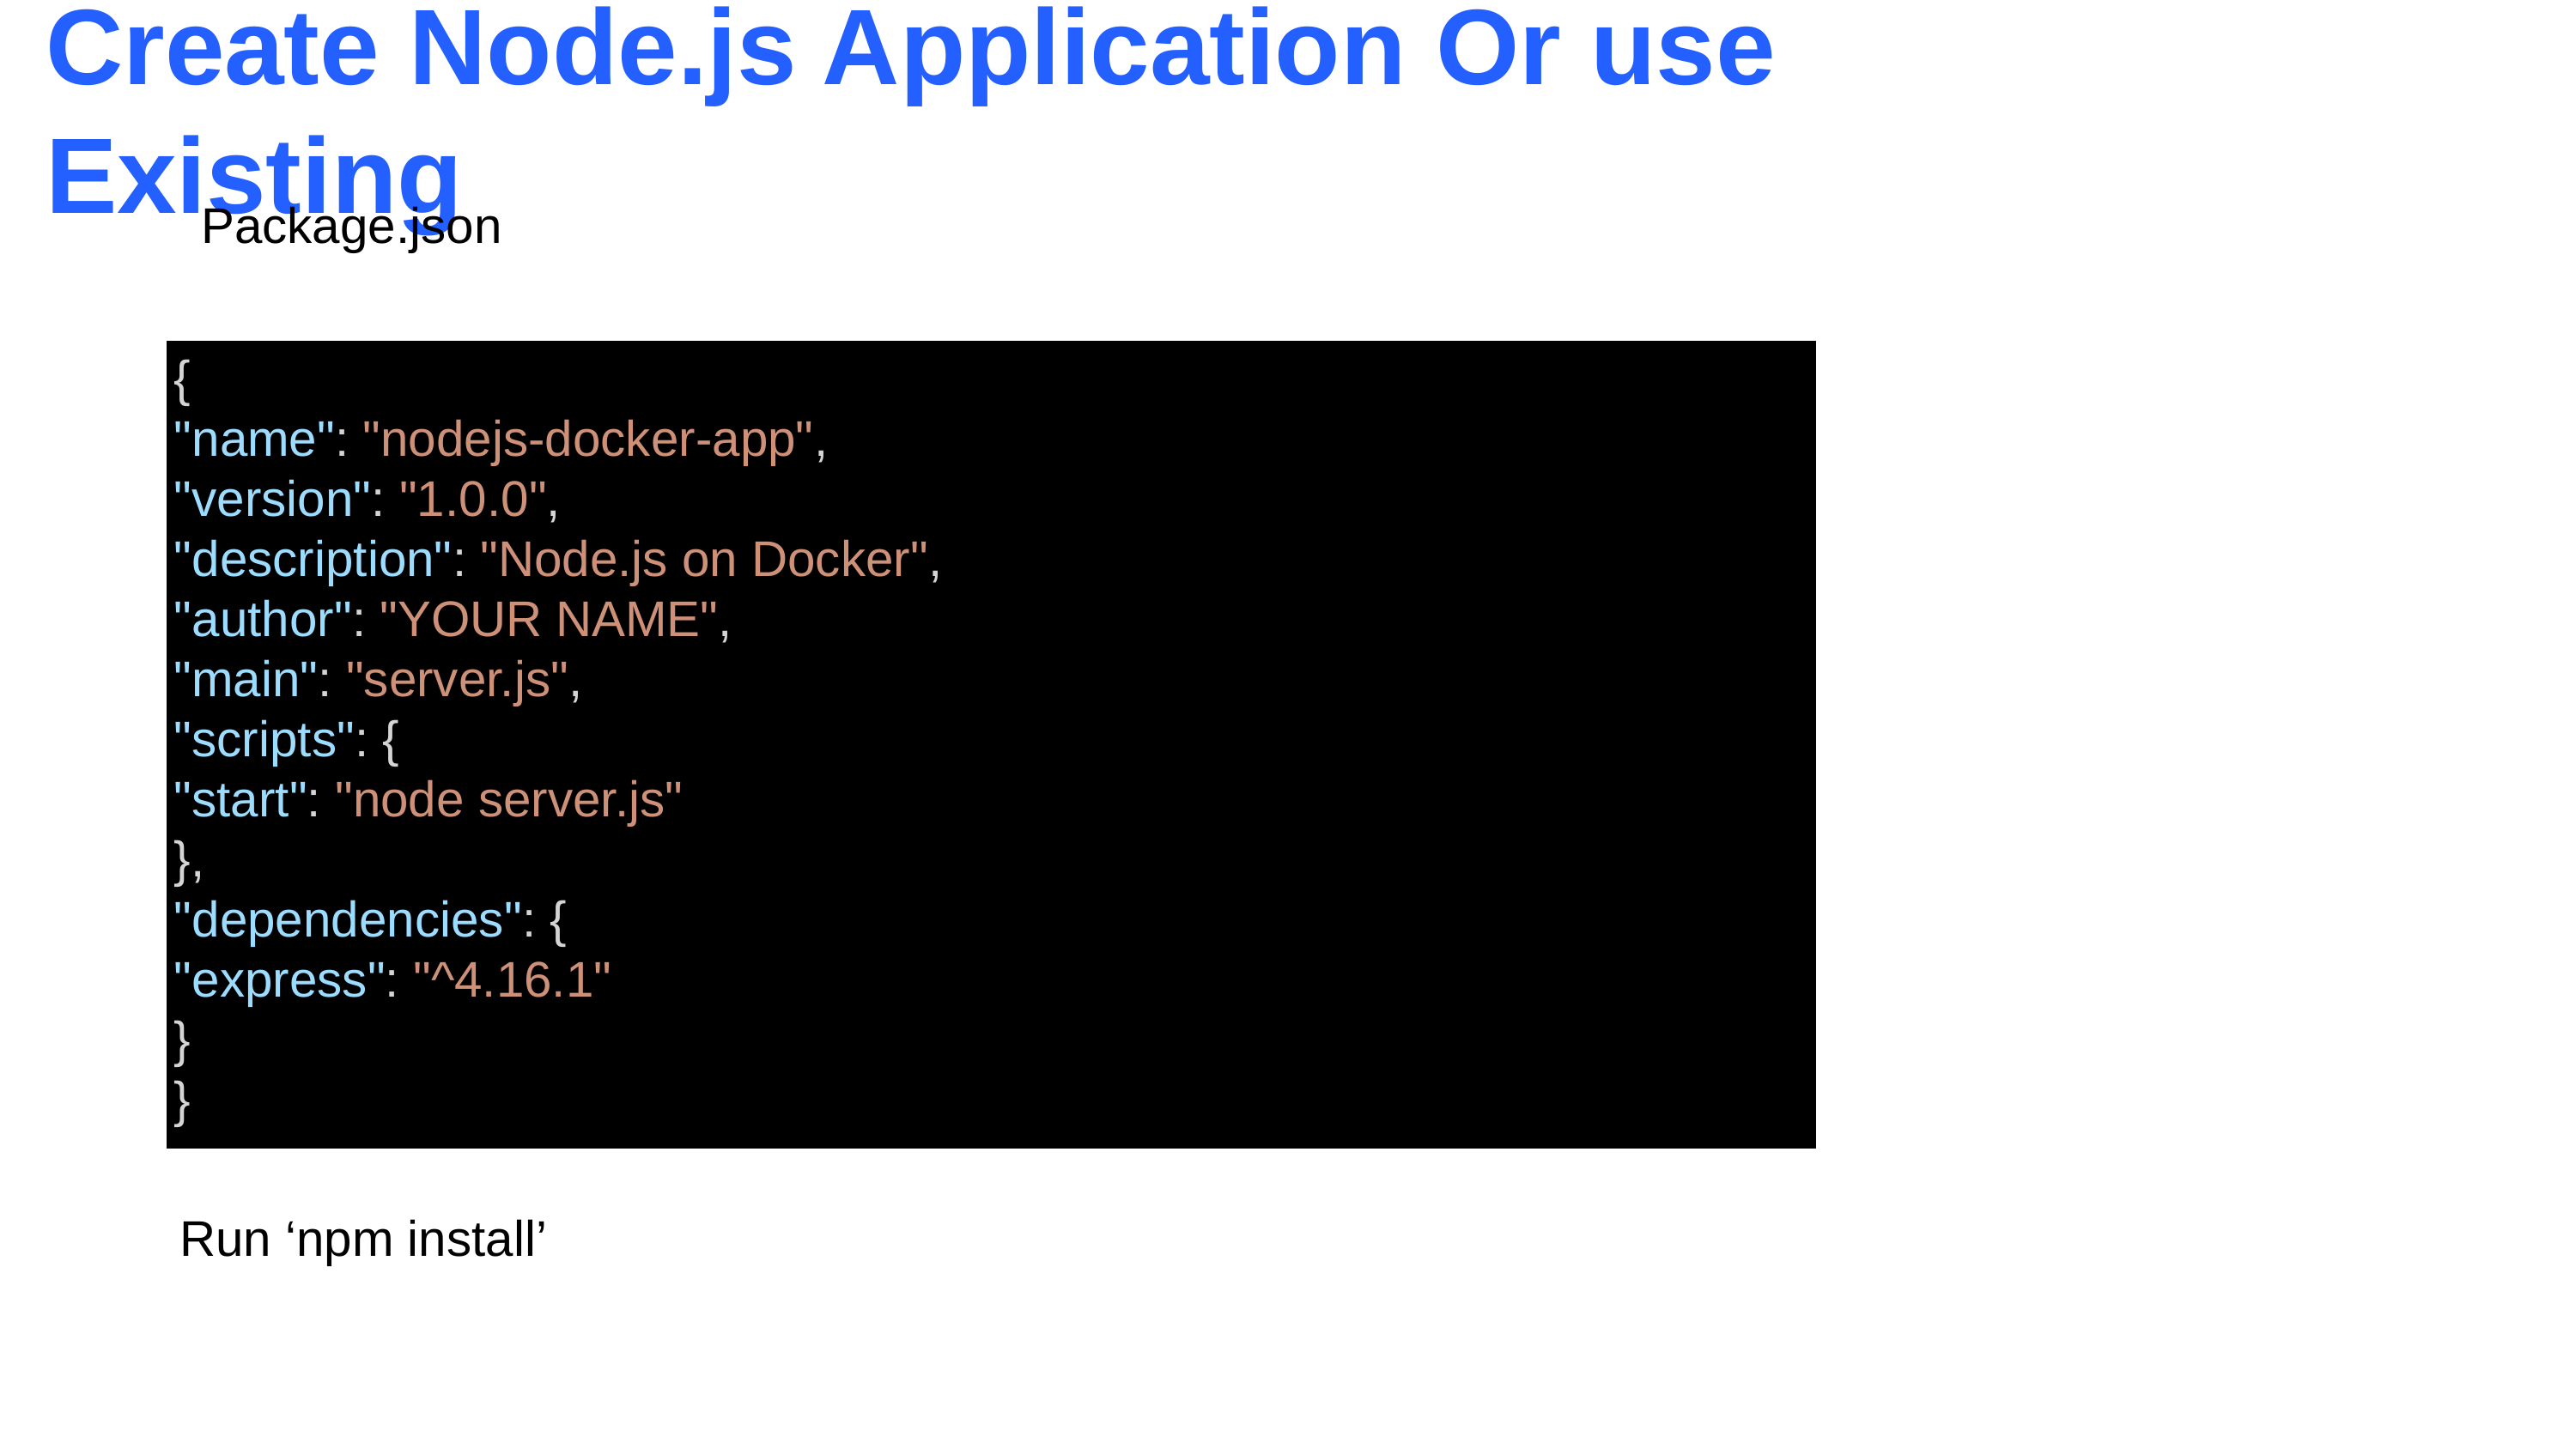

Create Node.js Application Or use Existing
Package.json

{
"name": "nodejs-docker-app",
"version": "1.0.0",
"description": "Node.js on Docker",
"author": "YOUR NAME",
"main": "server.js",
"scripts": {
"start": "node server.js"
},
"dependencies": {
"express": "^4.16.1"
}
}
Run ‘npm install’